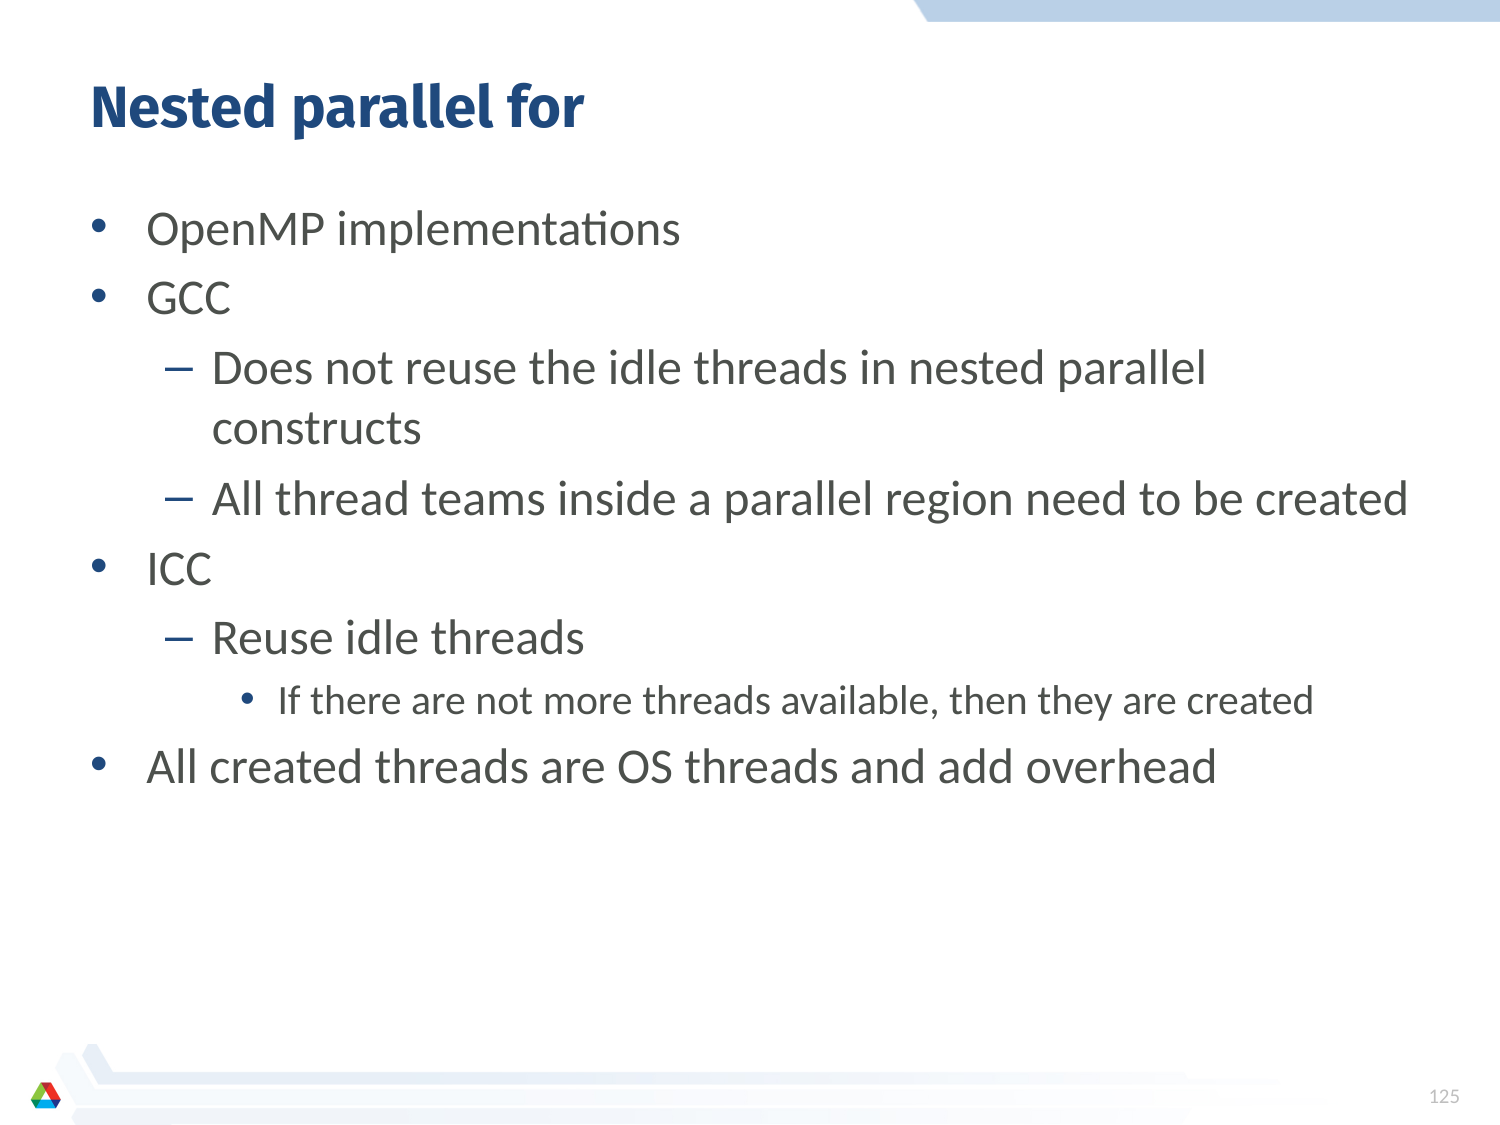

# Nested parallel for
OpenMP implementations
GCC
Does not reuse the idle threads in nested parallel constructs
All thread teams inside a parallel region need to be created
ICC
Reuse idle threads
If there are not more threads available, then they are created
All created threads are OS threads and add overhead
125